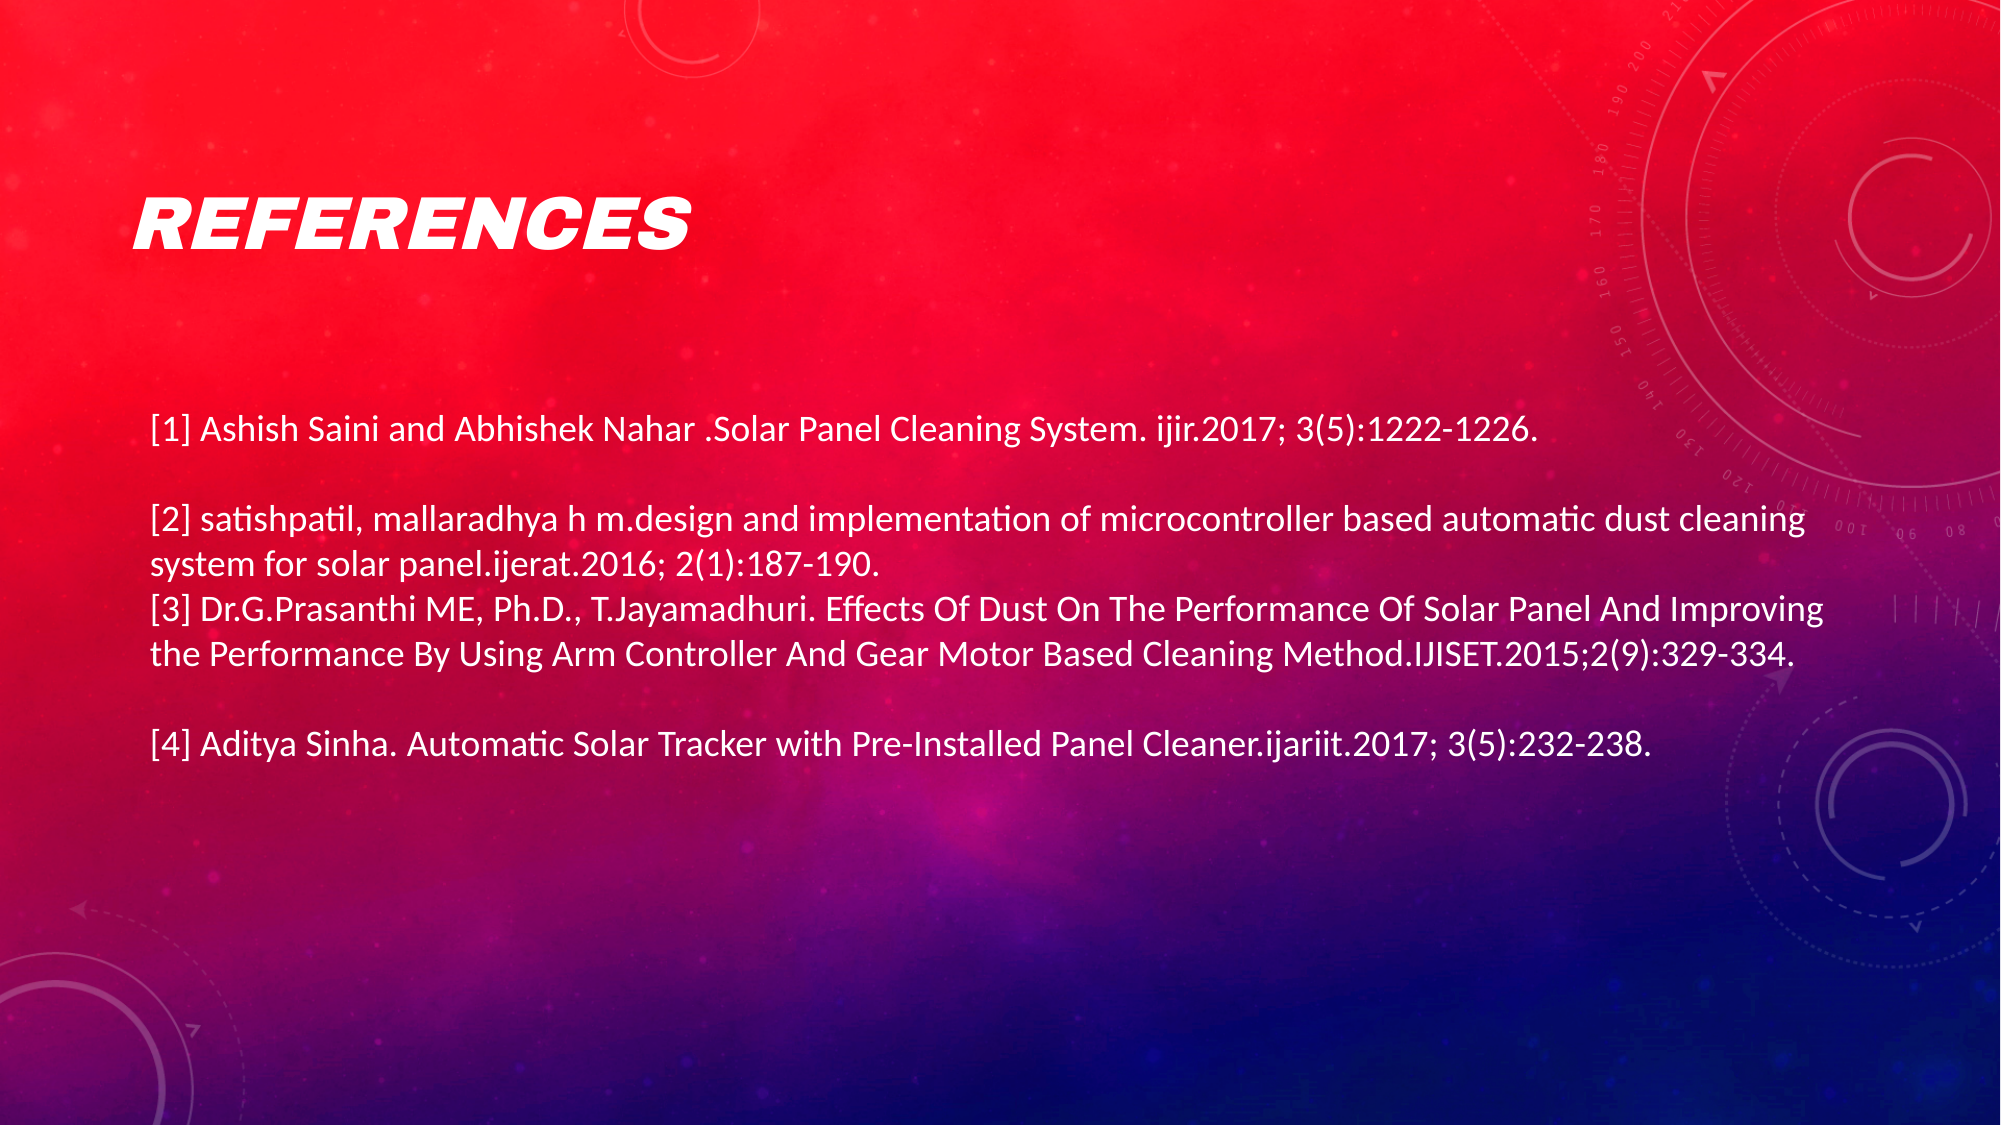

# references
[1] Ashish Saini and Abhishek Nahar .Solar Panel Cleaning System. ijir.2017; 3(5):1222-1226.

[2] satishpatil, mallaradhya h m.design and implementation of microcontroller based automatic dust cleaning system for solar panel.ijerat.2016; 2(1):187-190.
[3] Dr.G.Prasanthi ME, Ph.D., T.Jayamadhuri. Effects Of Dust On The Performance Of Solar Panel And Improving the Performance By Using Arm Controller And Gear Motor Based Cleaning Method.IJISET.2015;2(9):329-334.

[4] Aditya Sinha. Automatic Solar Tracker with Pre-Installed Panel Cleaner.ijariit.2017; 3(5):232-238.